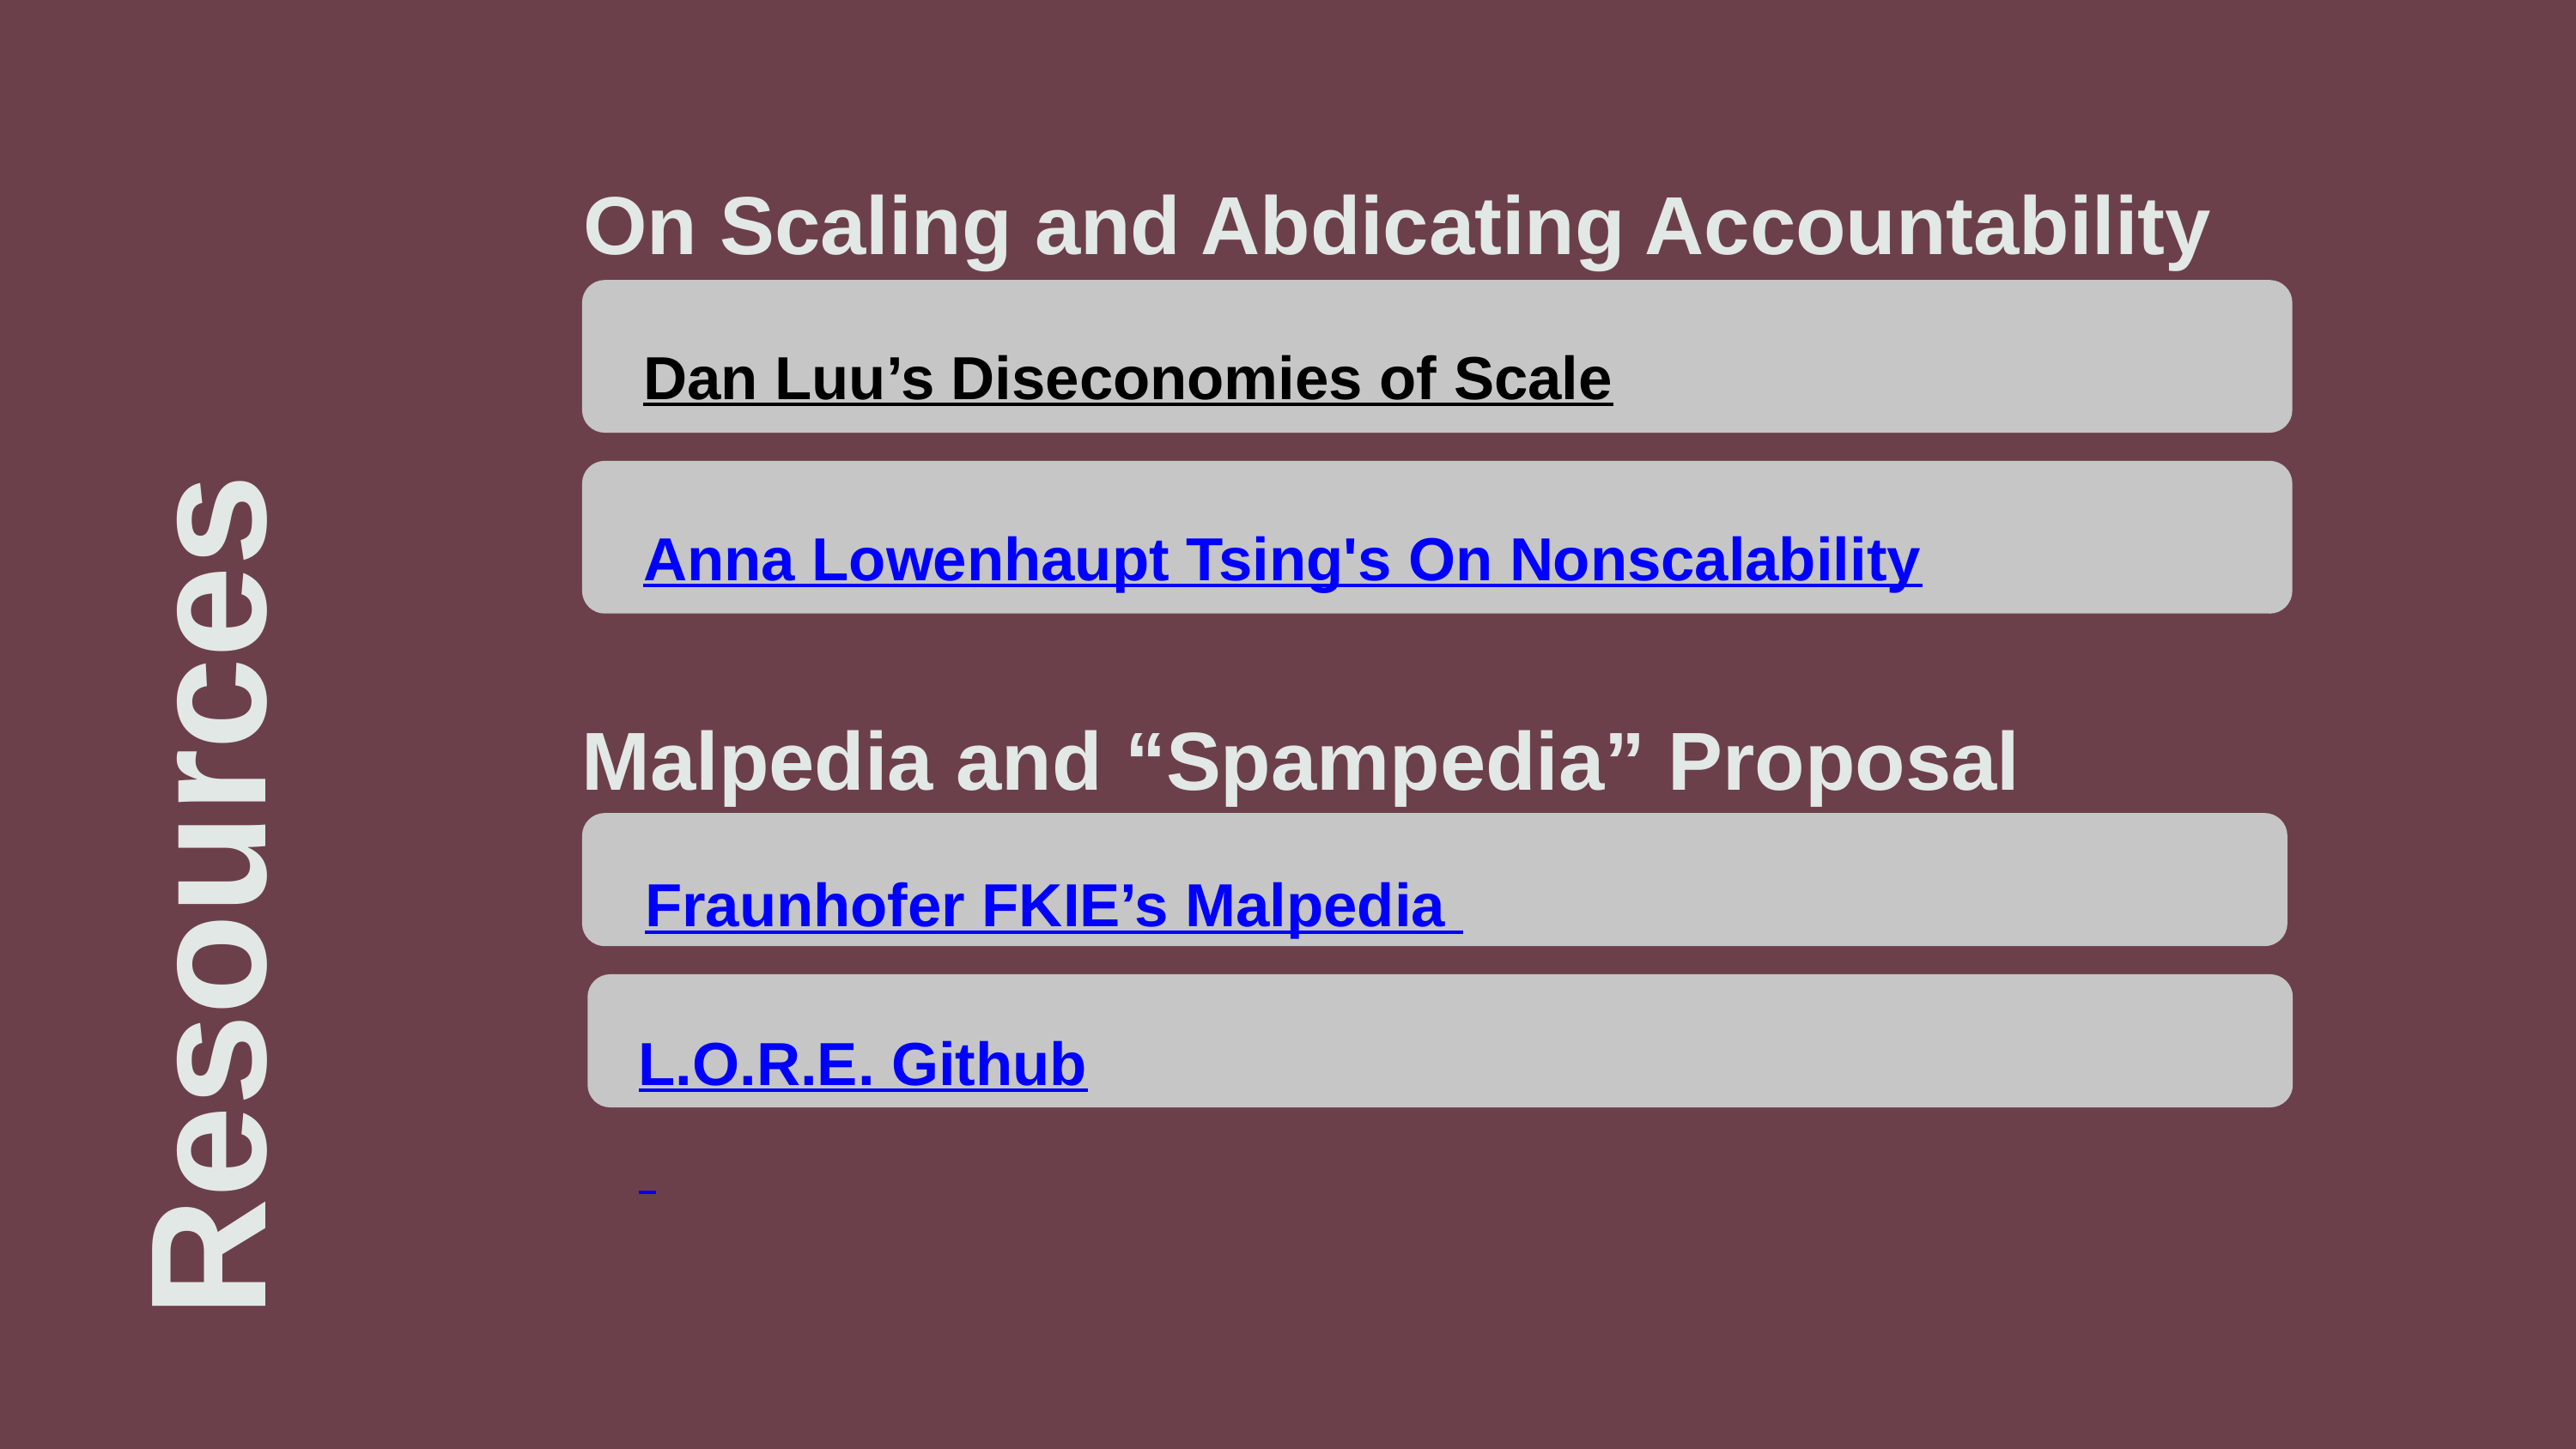

On Scaling and Abdicating Accountability

Dan Luu’s Diseconomies of Scale

Anna Lowenhaupt Tsing's On Nonscalability
Malpedia and “Spampedia” Proposal
Resources

Fraunhofer FKIE’s Malpedia

L.O.R.E. Github